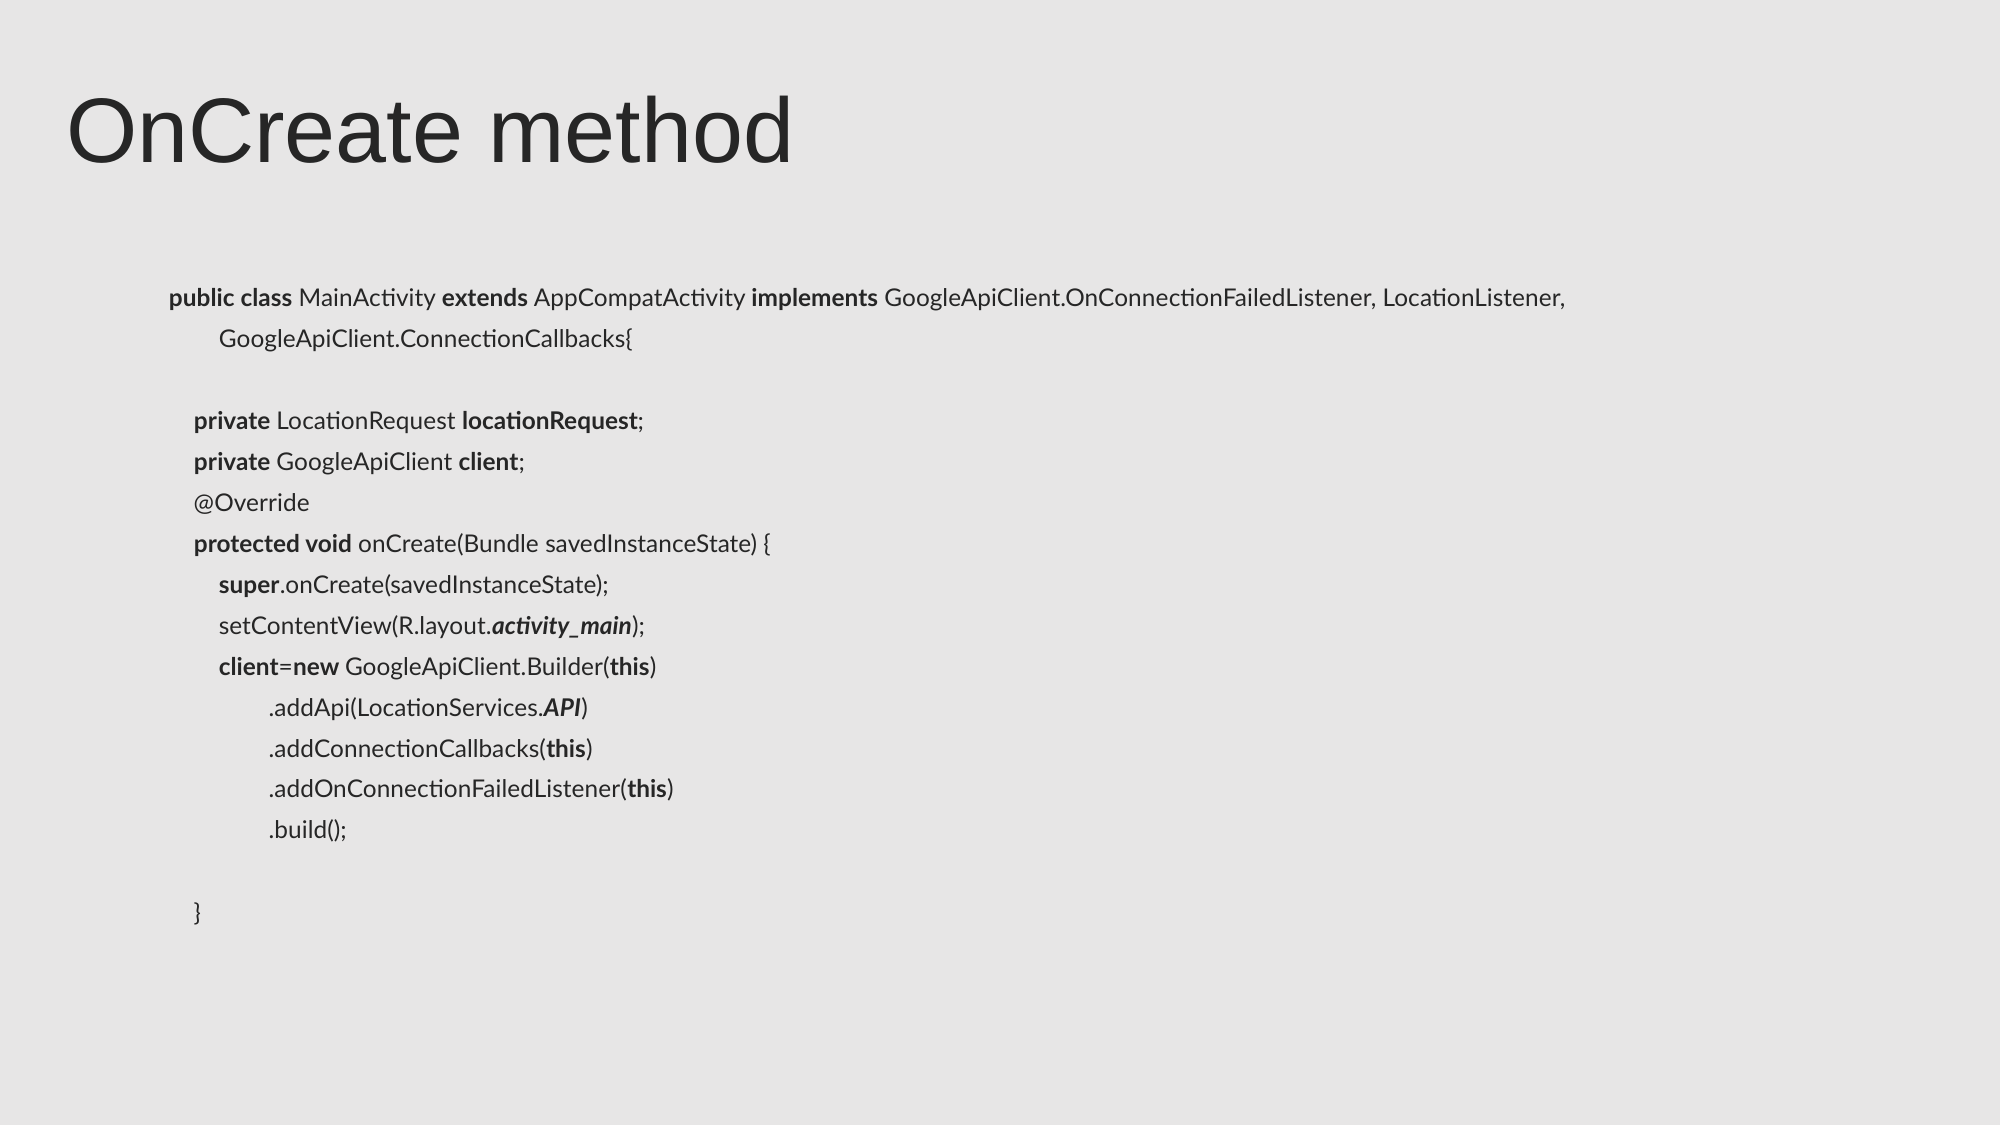

# OnCreate method
public class MainActivity extends AppCompatActivity implements GoogleApiClient.OnConnectionFailedListener, LocationListener,
        GoogleApiClient.ConnectionCallbacks{
    private LocationRequest locationRequest;
    private GoogleApiClient client;
    @Override
    protected void onCreate(Bundle savedInstanceState) {
        super.onCreate(savedInstanceState);
        setContentView(R.layout.activity_main);
        client=new GoogleApiClient.Builder(this)
                .addApi(LocationServices.API)
                .addConnectionCallbacks(this)
                .addOnConnectionFailedListener(this)
                .build();
    }